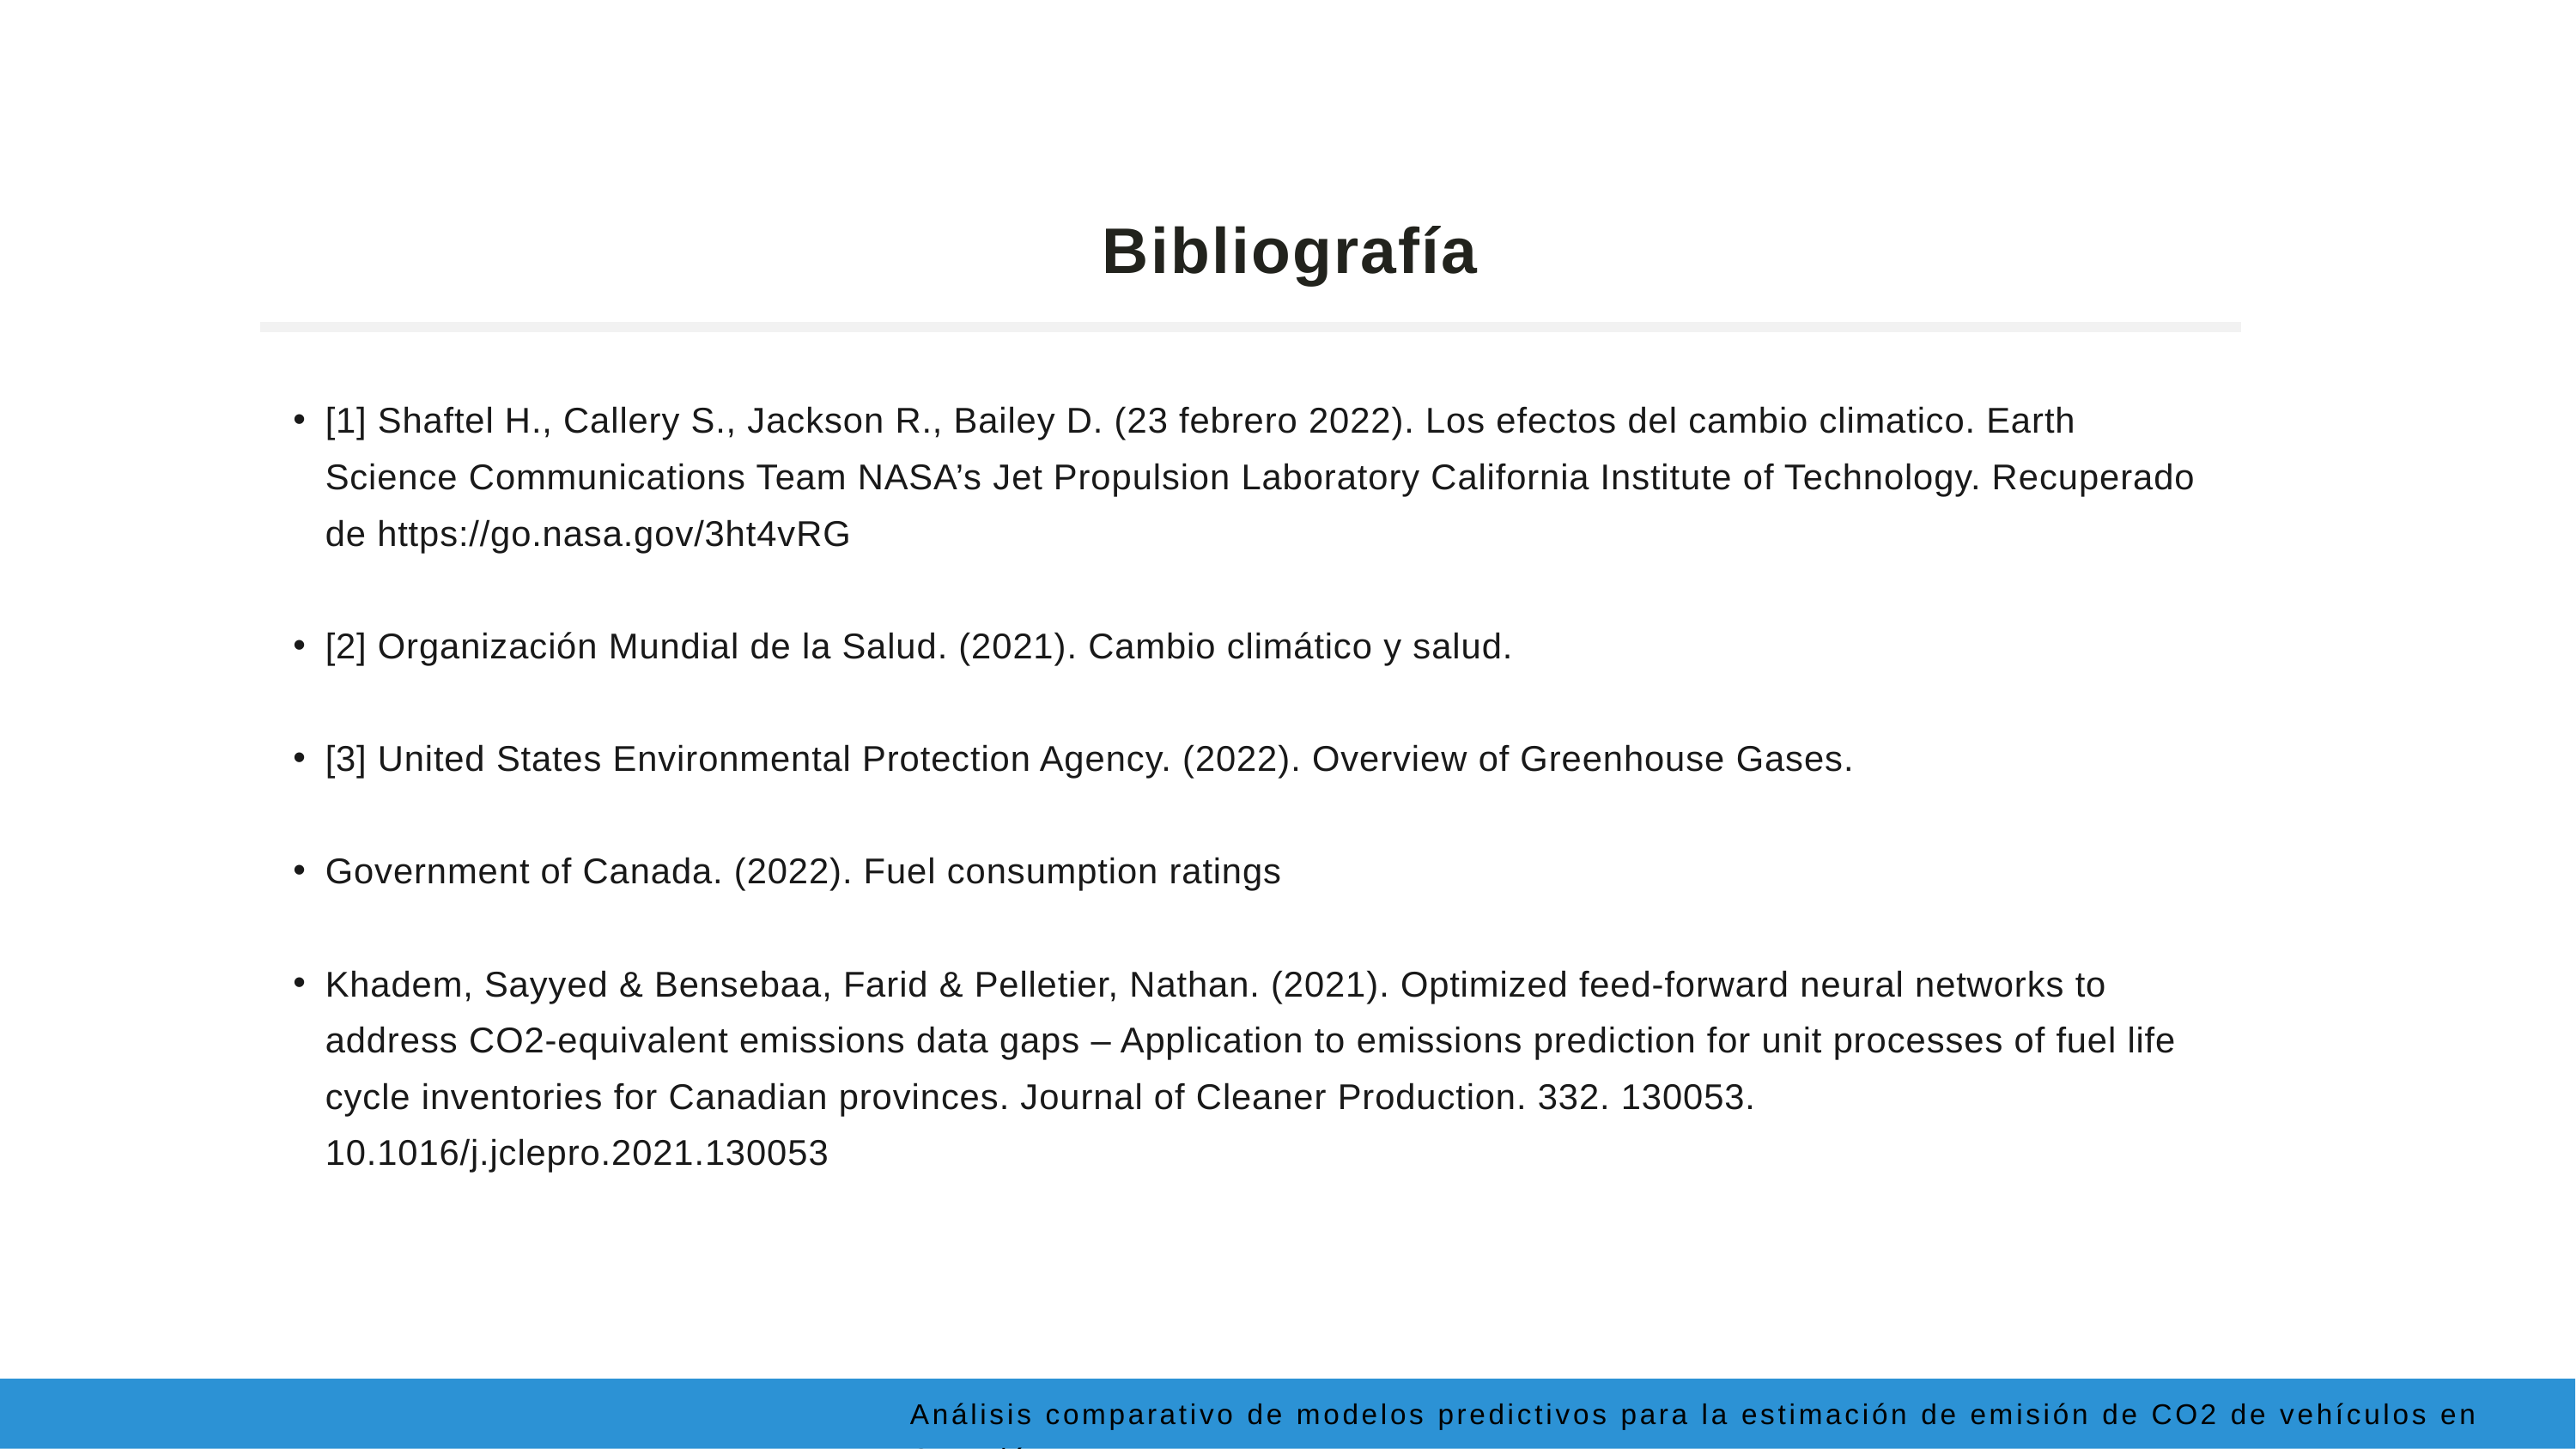

Bibliografía
[1] Shaftel H., Callery S., Jackson R., Bailey D. (23 febrero 2022). Los efectos del cambio climatico. Earth Science Communications Team NASA’s Jet Propulsion Laboratory California Institute of Technology. Recuperado de https://go.nasa.gov/3ht4vRG

[2] Organización Mundial de la Salud. (2021). Cambio climático y salud.

[3] United States Environmental Protection Agency. (2022). Overview of Greenhouse Gases.

Government of Canada. (2022). Fuel consumption ratings

Khadem, Sayyed & Bensebaa, Farid & Pelletier, Nathan. (2021). Optimized feed-forward neural networks to address CO2-equivalent emissions data gaps – Application to emissions prediction for unit processes of fuel life cycle inventories for Canadian provinces. Journal of Cleaner Production. 332. 130053. 10.1016/j.jclepro.2021.130053

Análisis comparativo de modelos predictivos para la estimación de emisión de CO2 de vehículos en Canadá